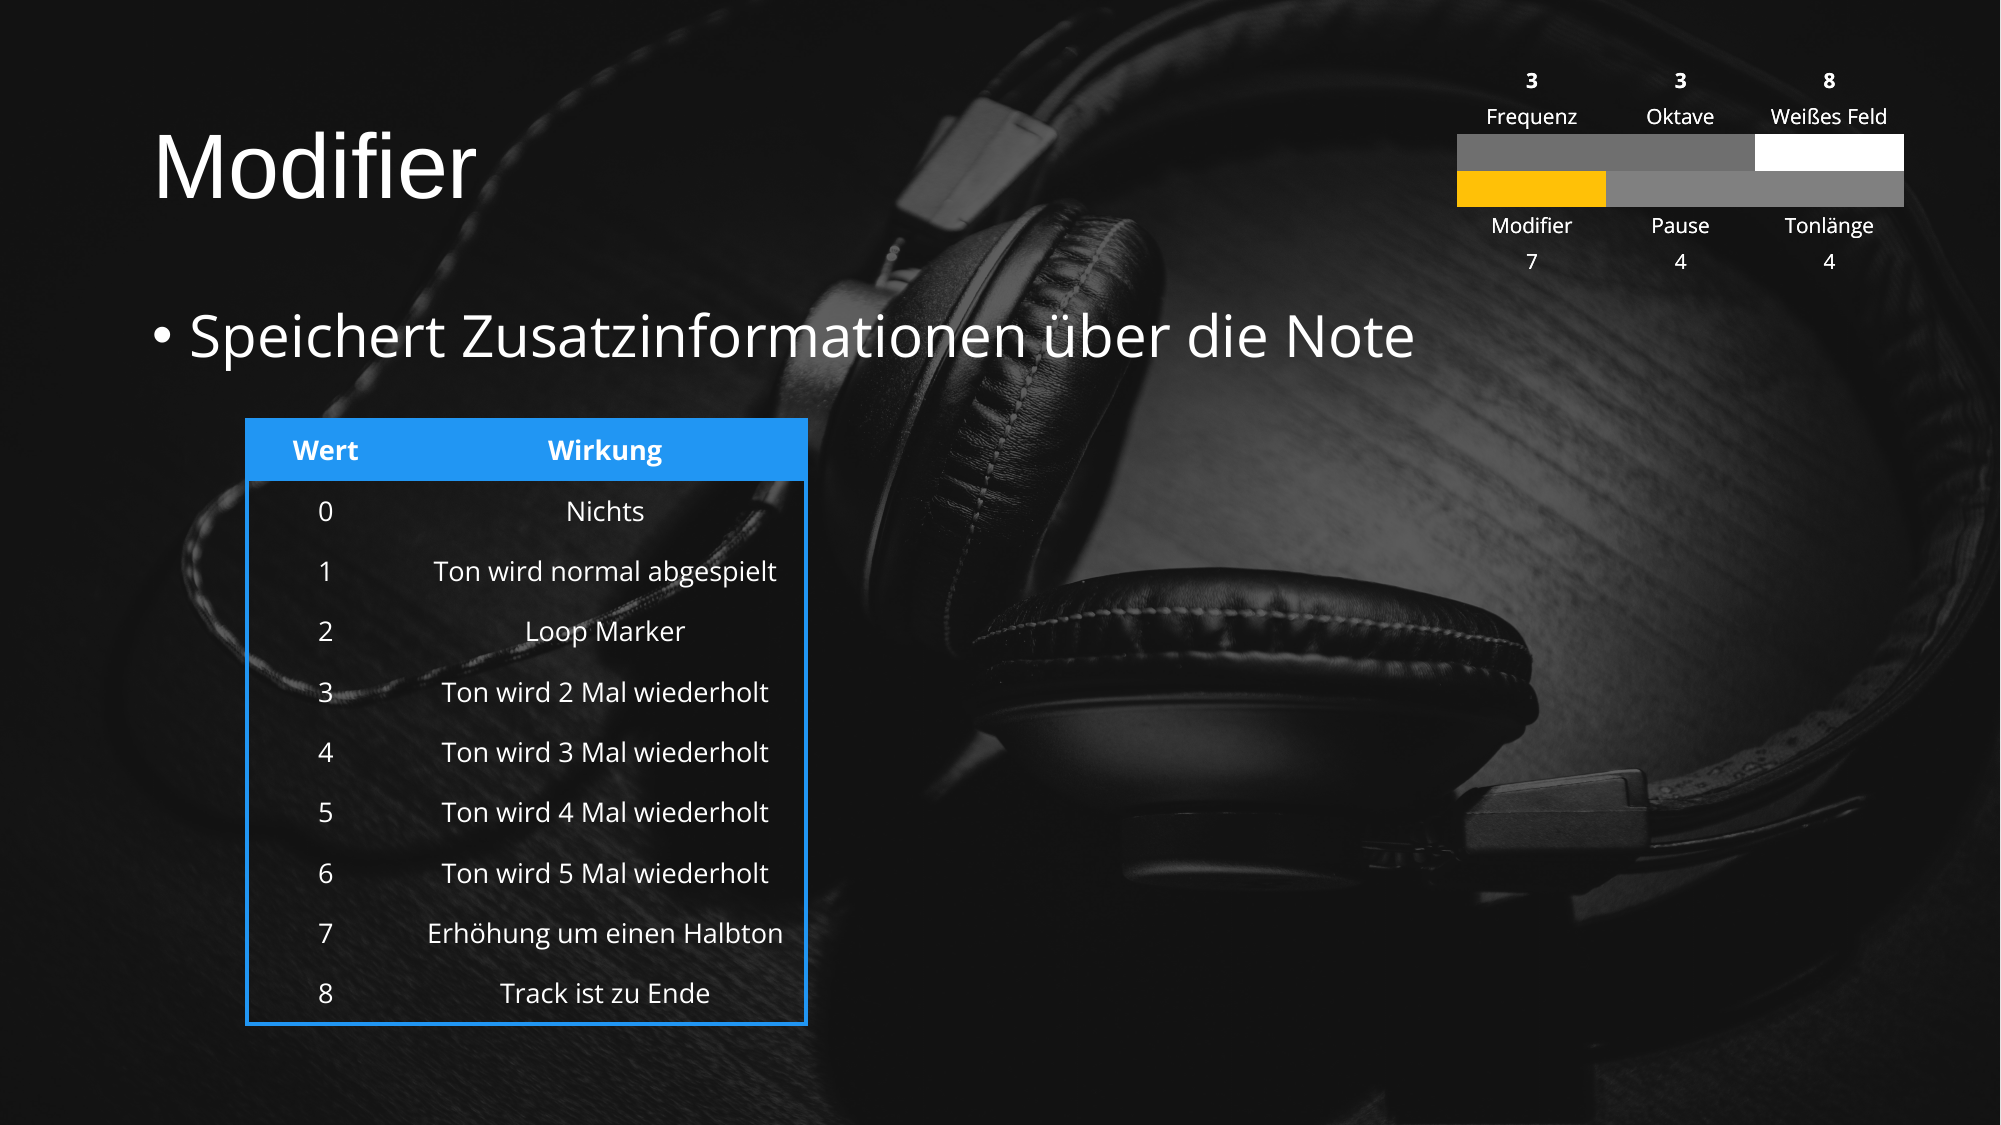

# Modifier
| 3 | 3 | 8 |
| --- | --- | --- |
| Frequenz | Oktave | Weißes Feld |
|  |  |  |
|  |  |  |
| Modifier | Pause | Tonlänge |
| 7 | 4 | 4 |
| 3 | 3 | 8 |
| --- | --- | --- |
| Frequenz | Oktave | Weißes Feld |
|  |  |  |
|  |  |  |
| Modifier | Pause | Tonlänge |
| 7 | 4 | 4 |
Speichert Zusatzinformationen über die Note
| Wert | Wirkung |
| --- | --- |
| 0 | Nichts |
| 1 | Ton wird normal abgespielt |
| 2 | Loop Marker |
| 3 | Ton wird 2 Mal wiederholt |
| 4 | Ton wird 3 Mal wiederholt |
| 5 | Ton wird 4 Mal wiederholt |
| 6 | Ton wird 5 Mal wiederholt |
| 7 | Erhöhung um einen Halbton |
| 8 | Track ist zu Ende |